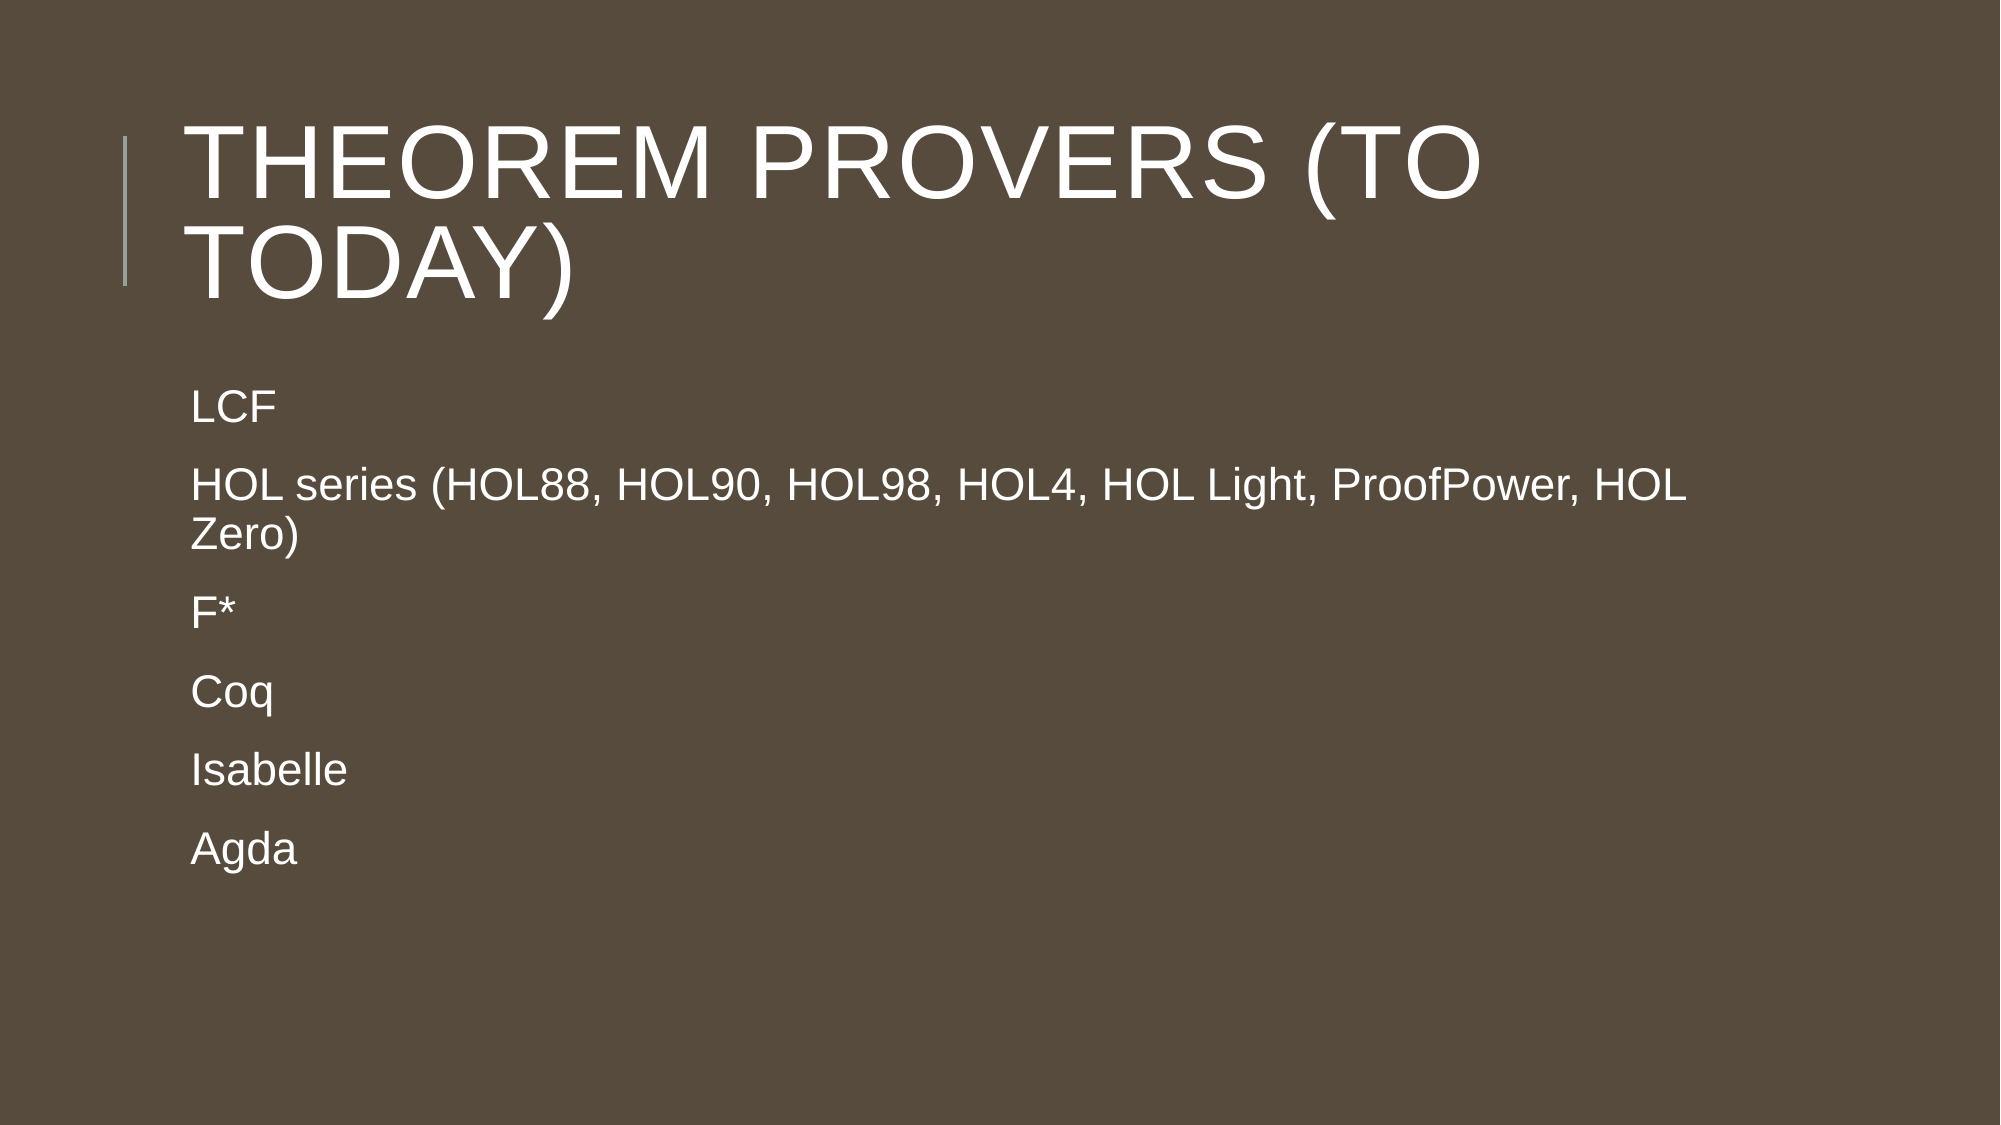

# Theorem provers (to today)
LCF
HOL series (HOL88, HOL90, HOL98, HOL4, HOL Light, ProofPower, HOL Zero)
F*
Coq
Isabelle
Agda